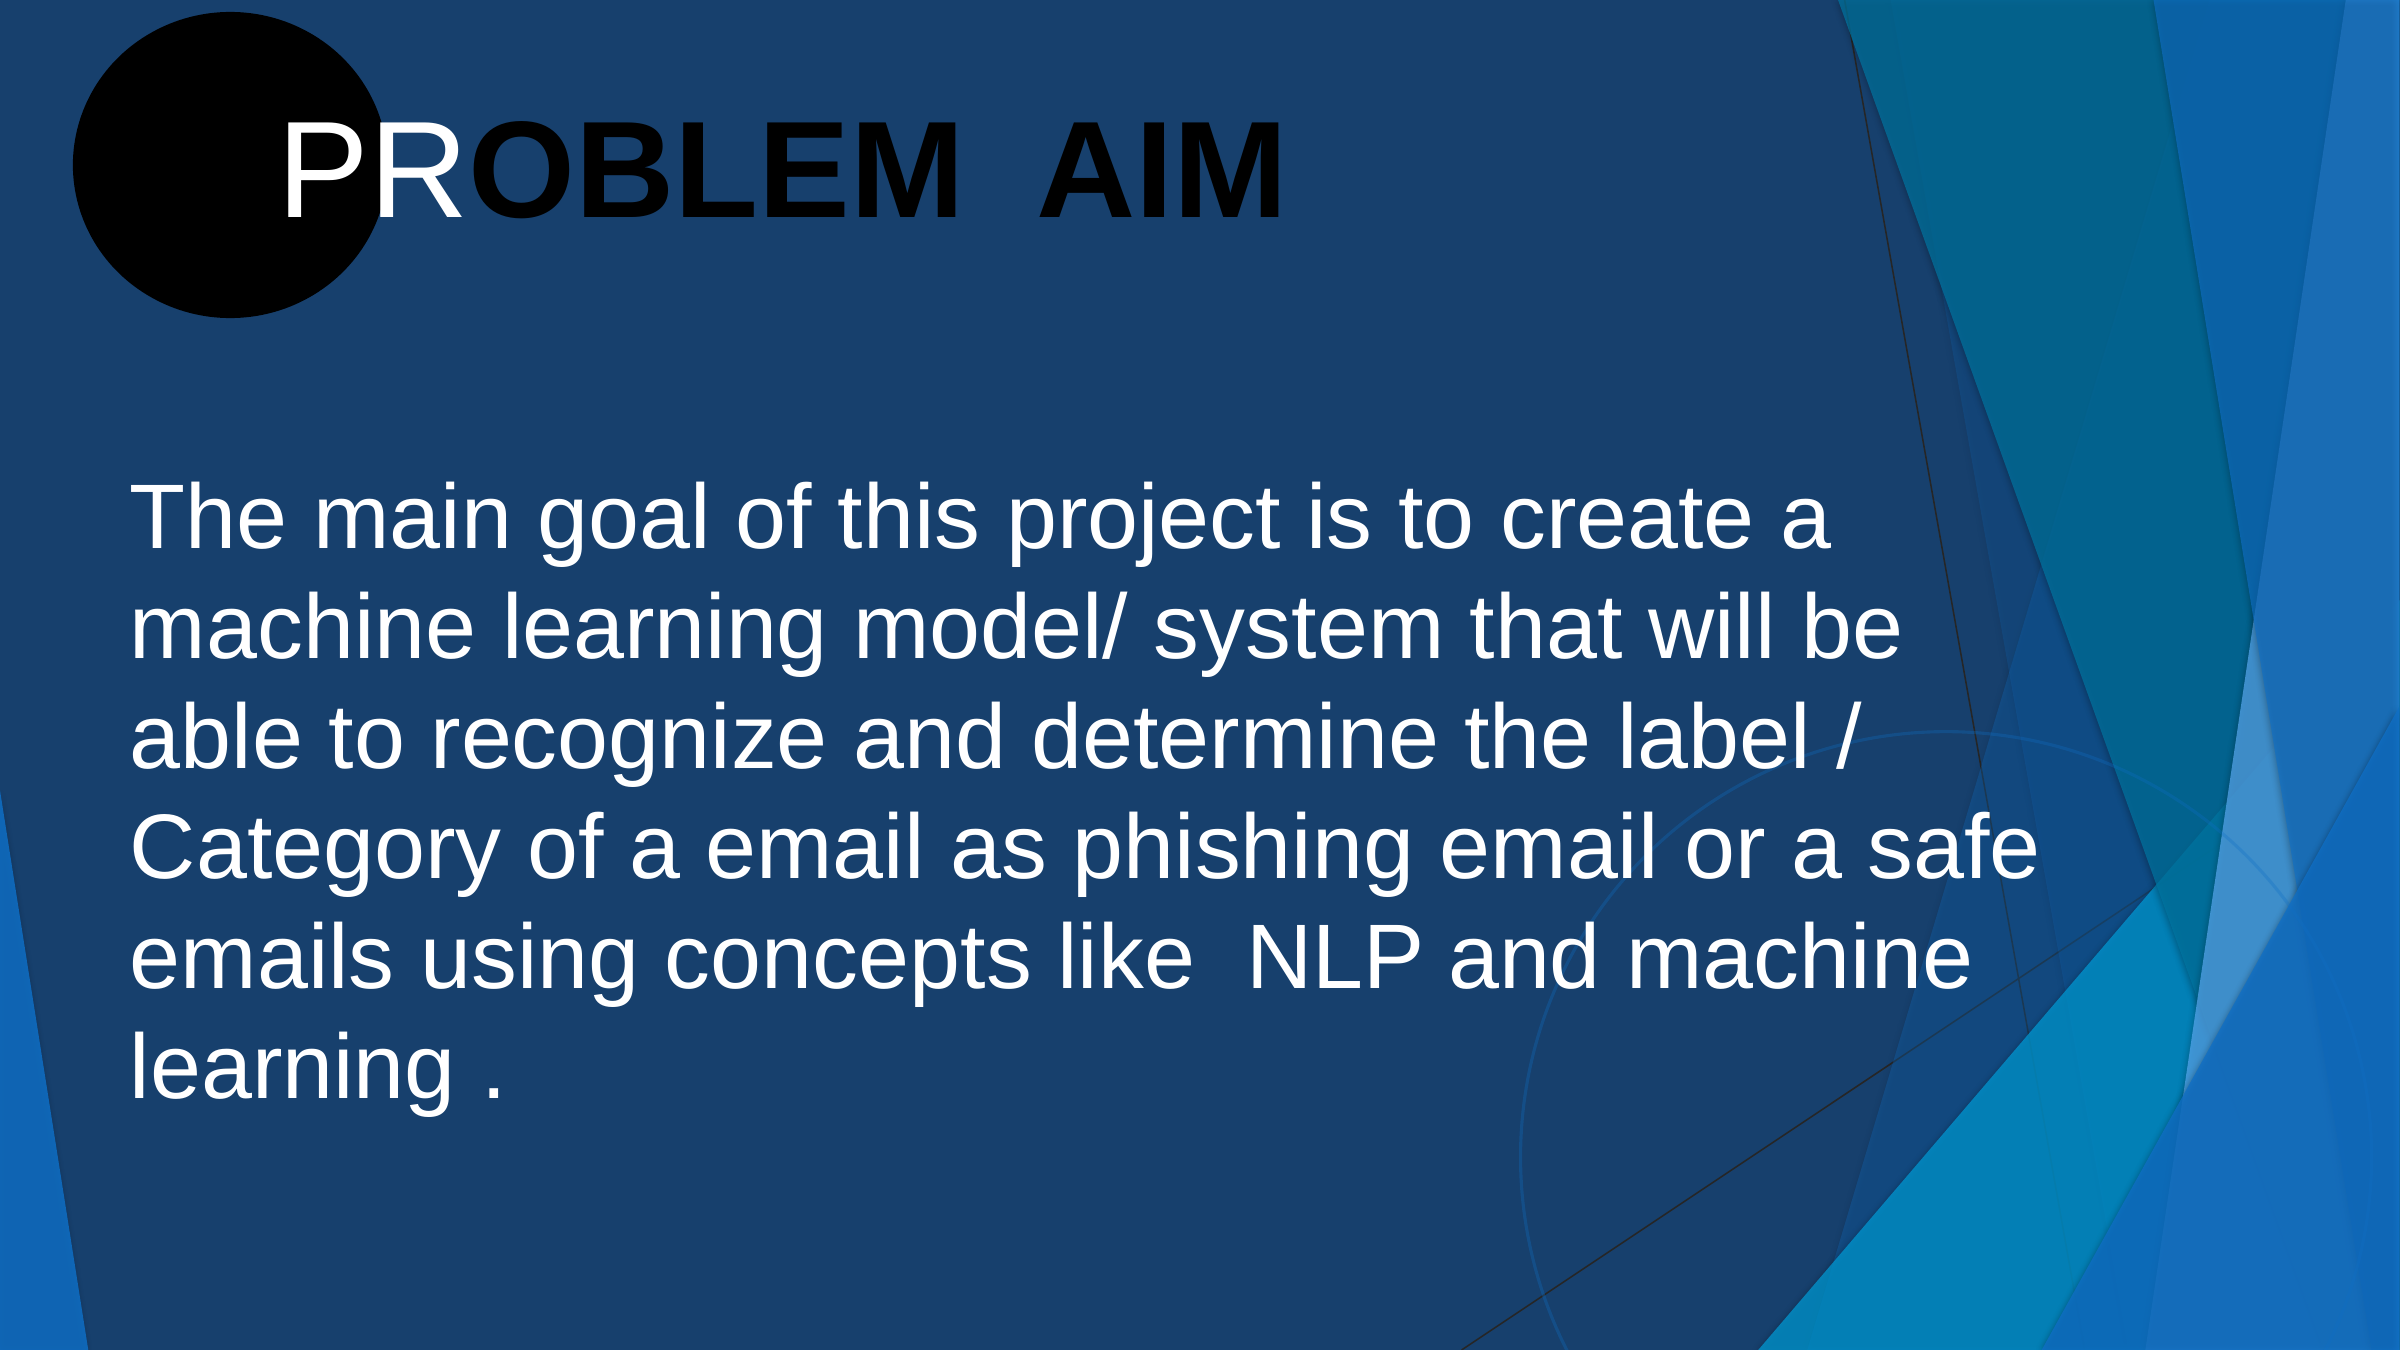

PROBLEM  AIM

The main goal of this project is to create a machine learning model/ system that will be able to recognize and determine the label / Category of a email as phishing email or a safe emails using concepts like  NLP and machine learning .